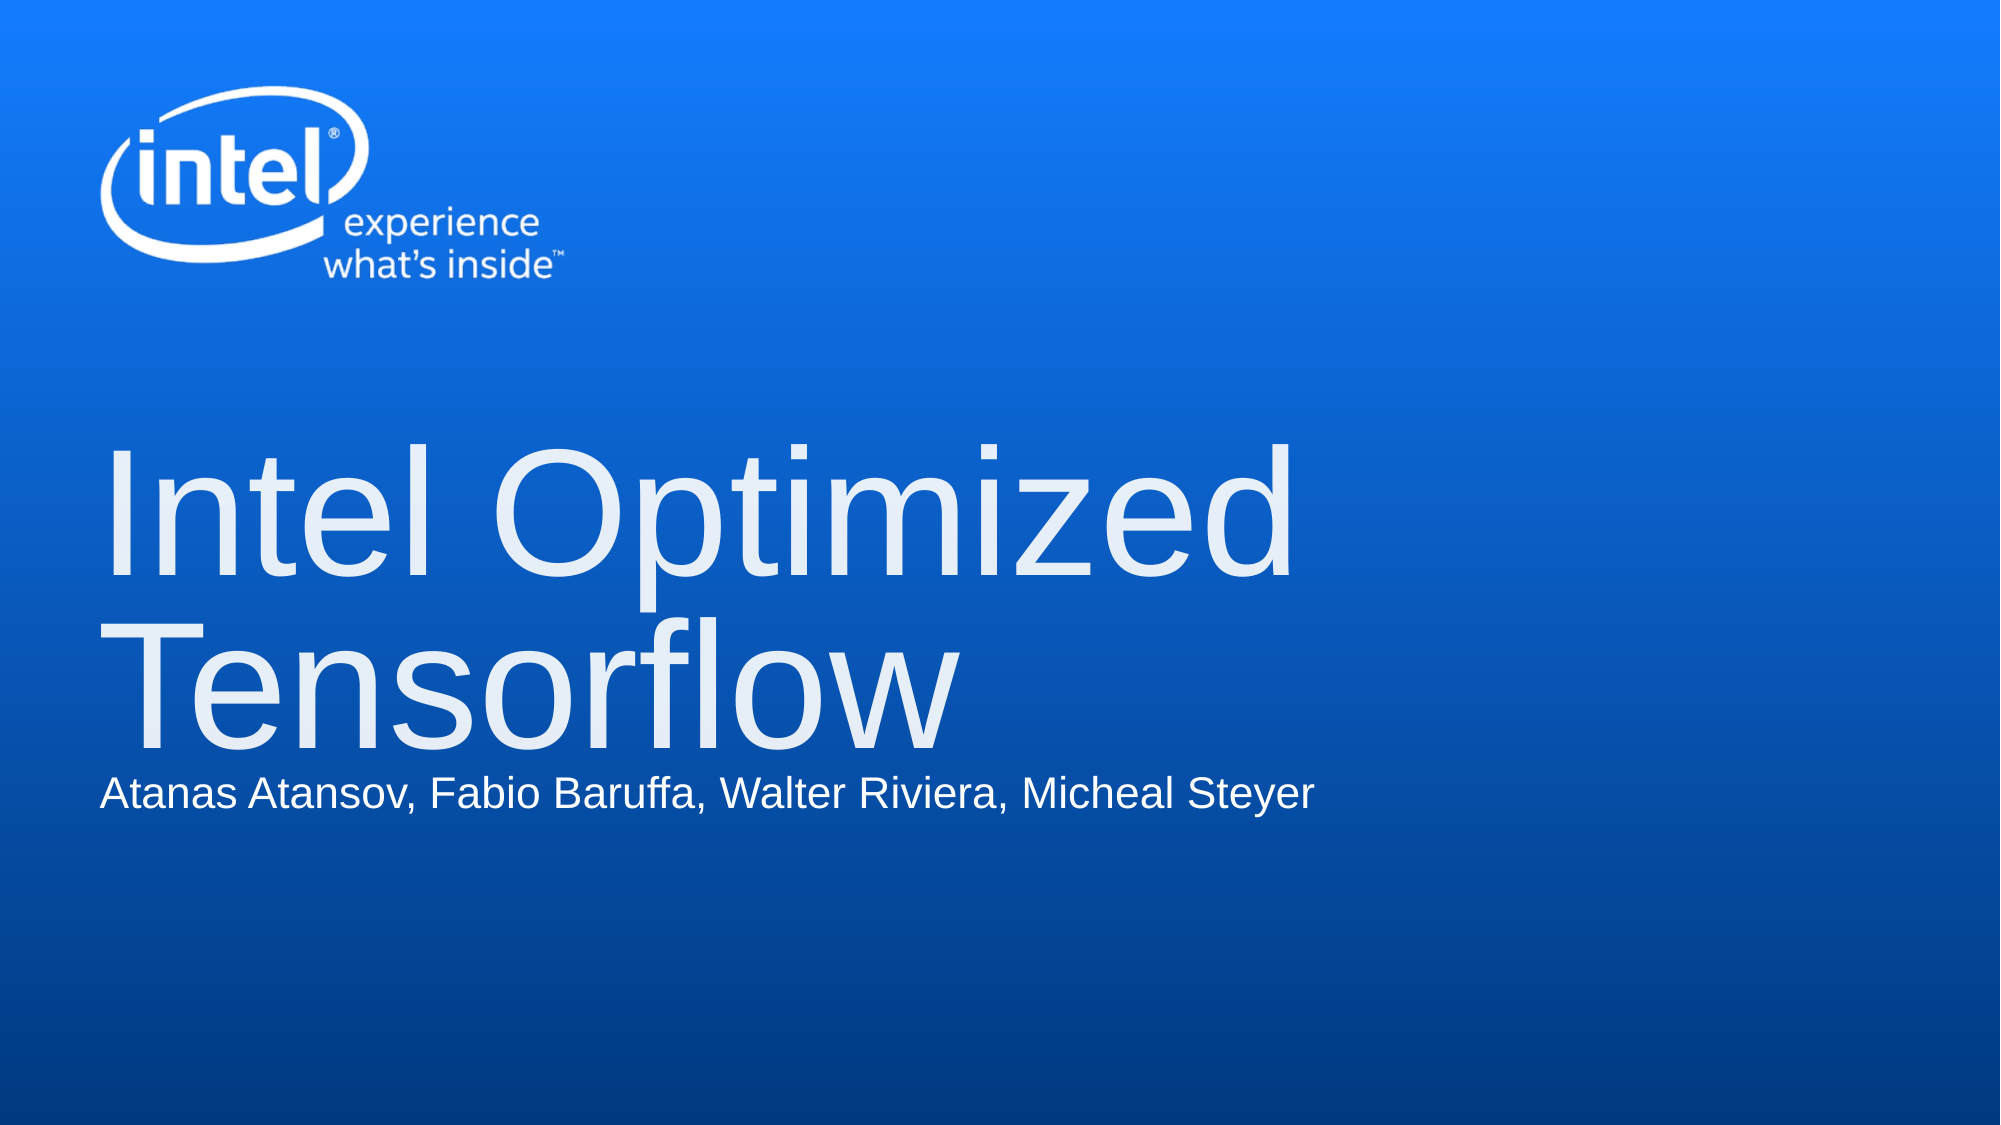

# Intel Optimized Tensorflow
Atanas Atansov, Fabio Baruffa, Walter Riviera, Micheal Steyer